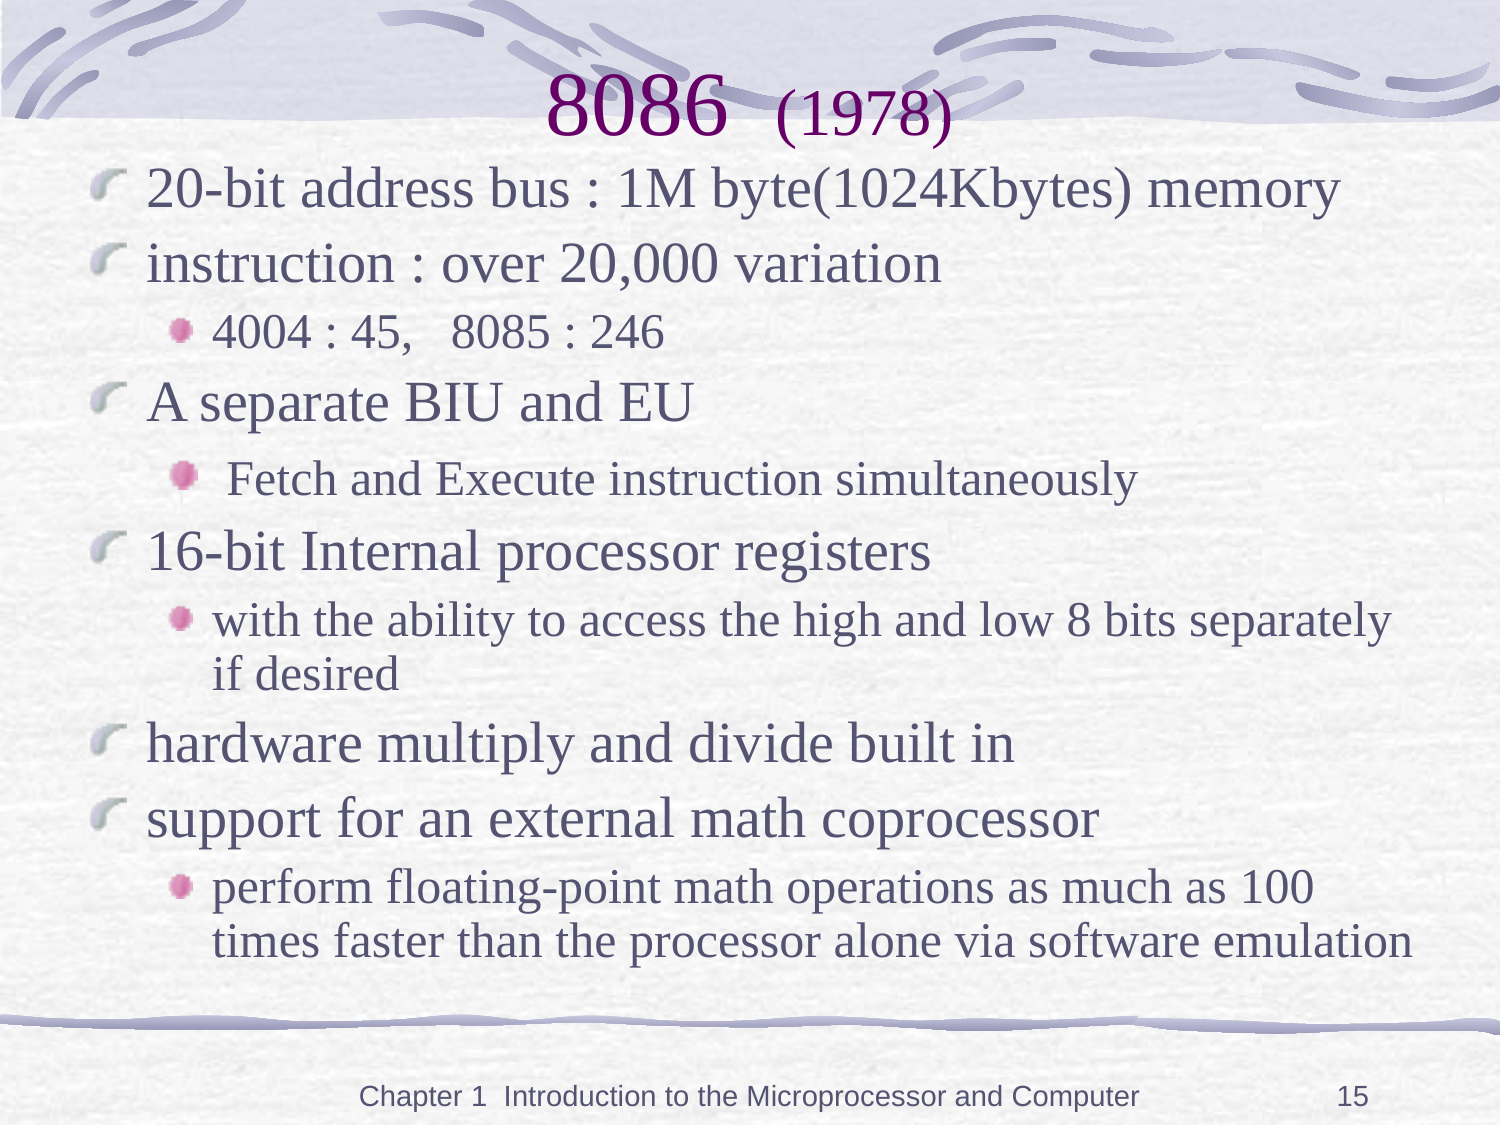

# 8086  (1978)
20-bit address bus : 1M byte(1024Kbytes) memory
instruction : over 20,000 variation
4004 : 45,   8085 : 246
A separate BIU and EU
 Fetch and Execute instruction simultaneously
16-bit Internal processor registers
with the ability to access the high and low 8 bits separately if desired
hardware multiply and divide built in
support for an external math coprocessor
perform floating-point math operations as much as 100 times faster than the processor alone via software emulation
Chapter 1  Introduction to the Microprocessor and Computer
15